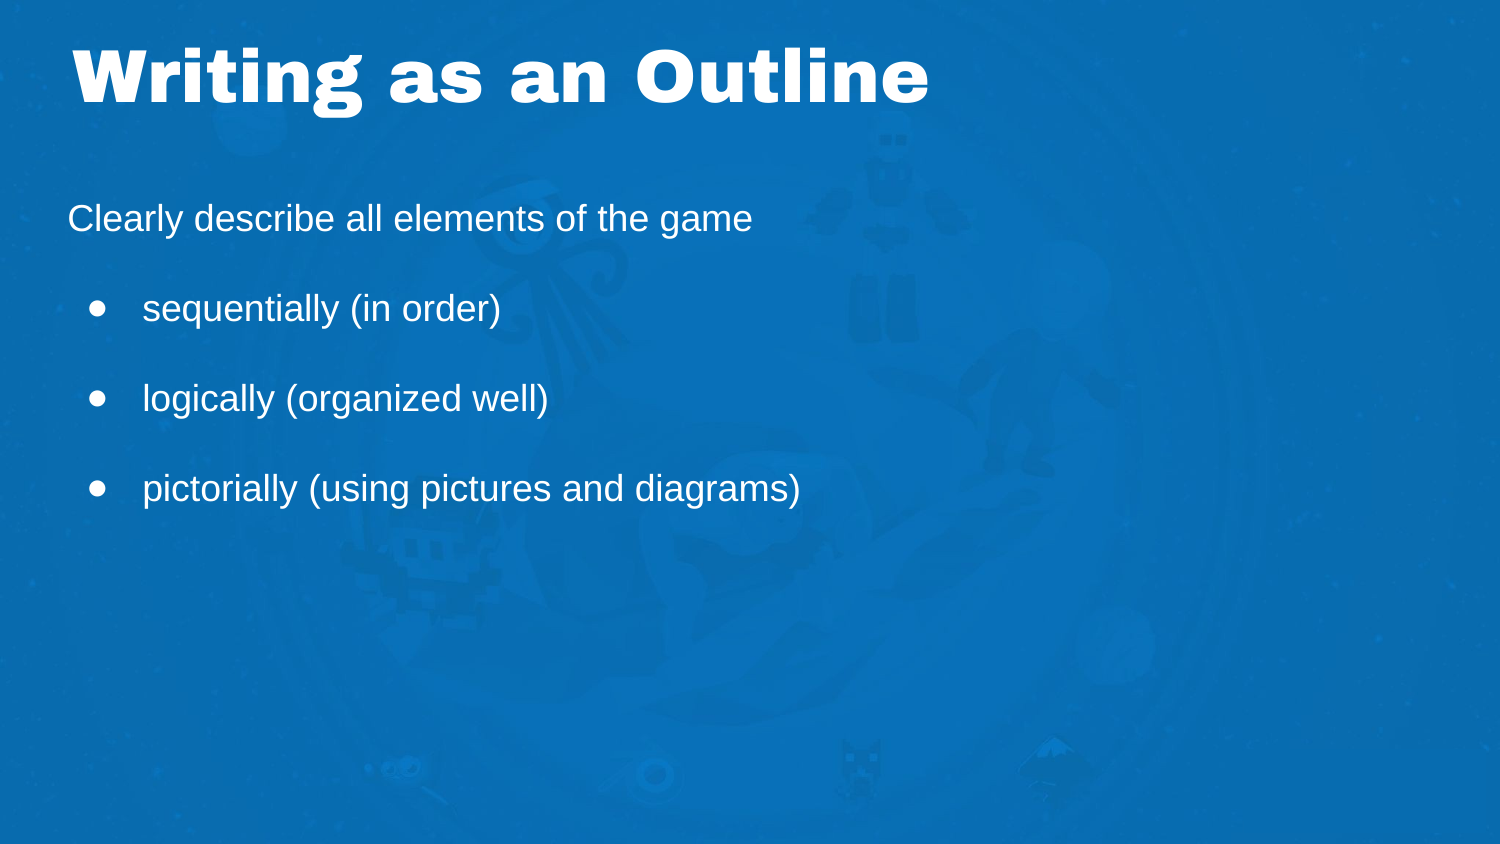

# Writing as an Outline
Clearly describe all elements of the game

sequentially (in order)

logically (organized well)

pictorially (using pictures and diagrams)